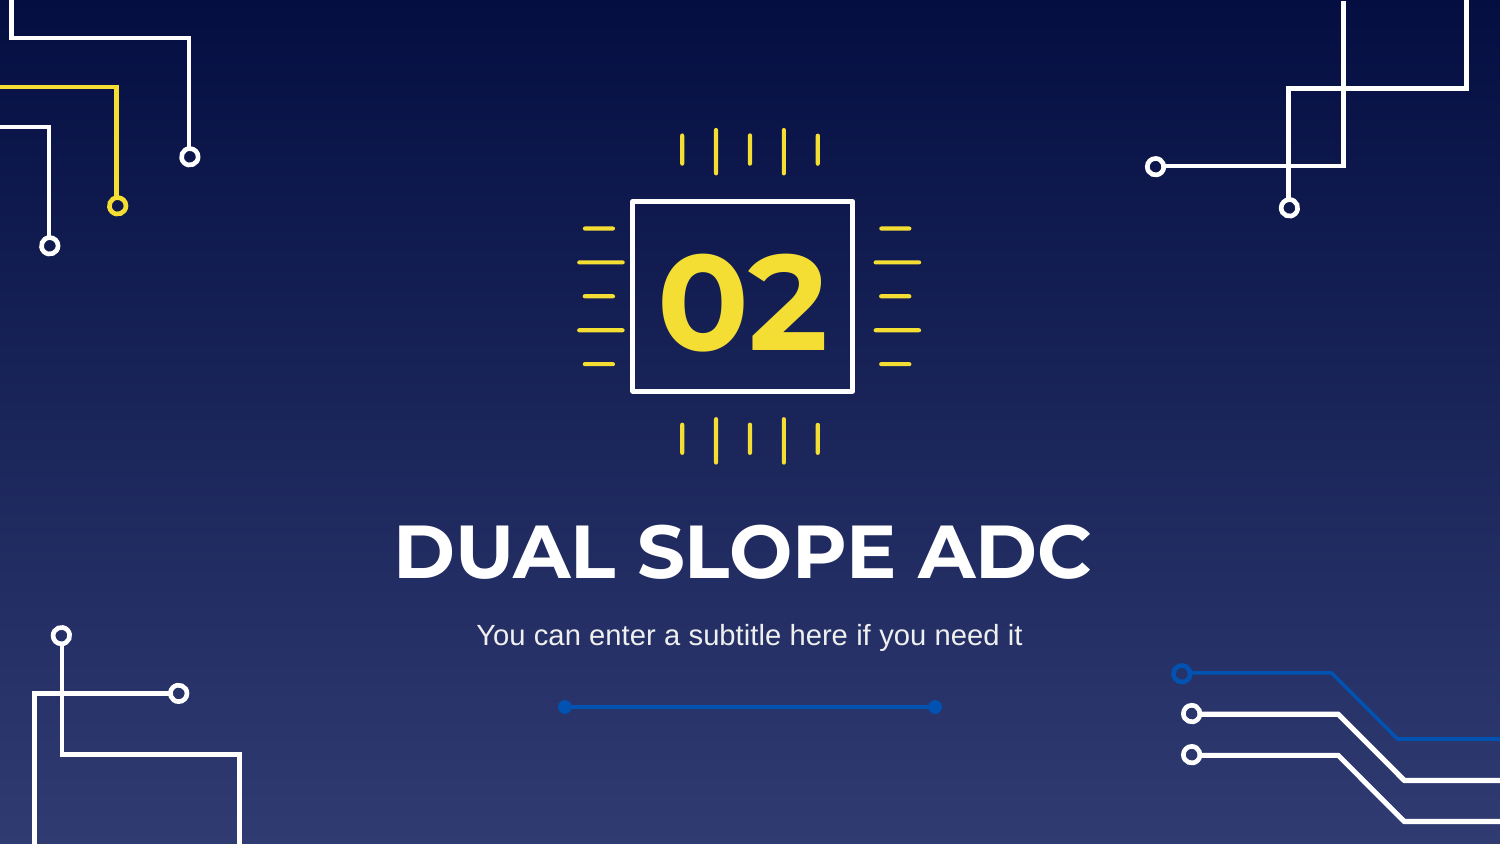

02

# DUAL SLOPE ADC
You can enter a subtitle here if you need it